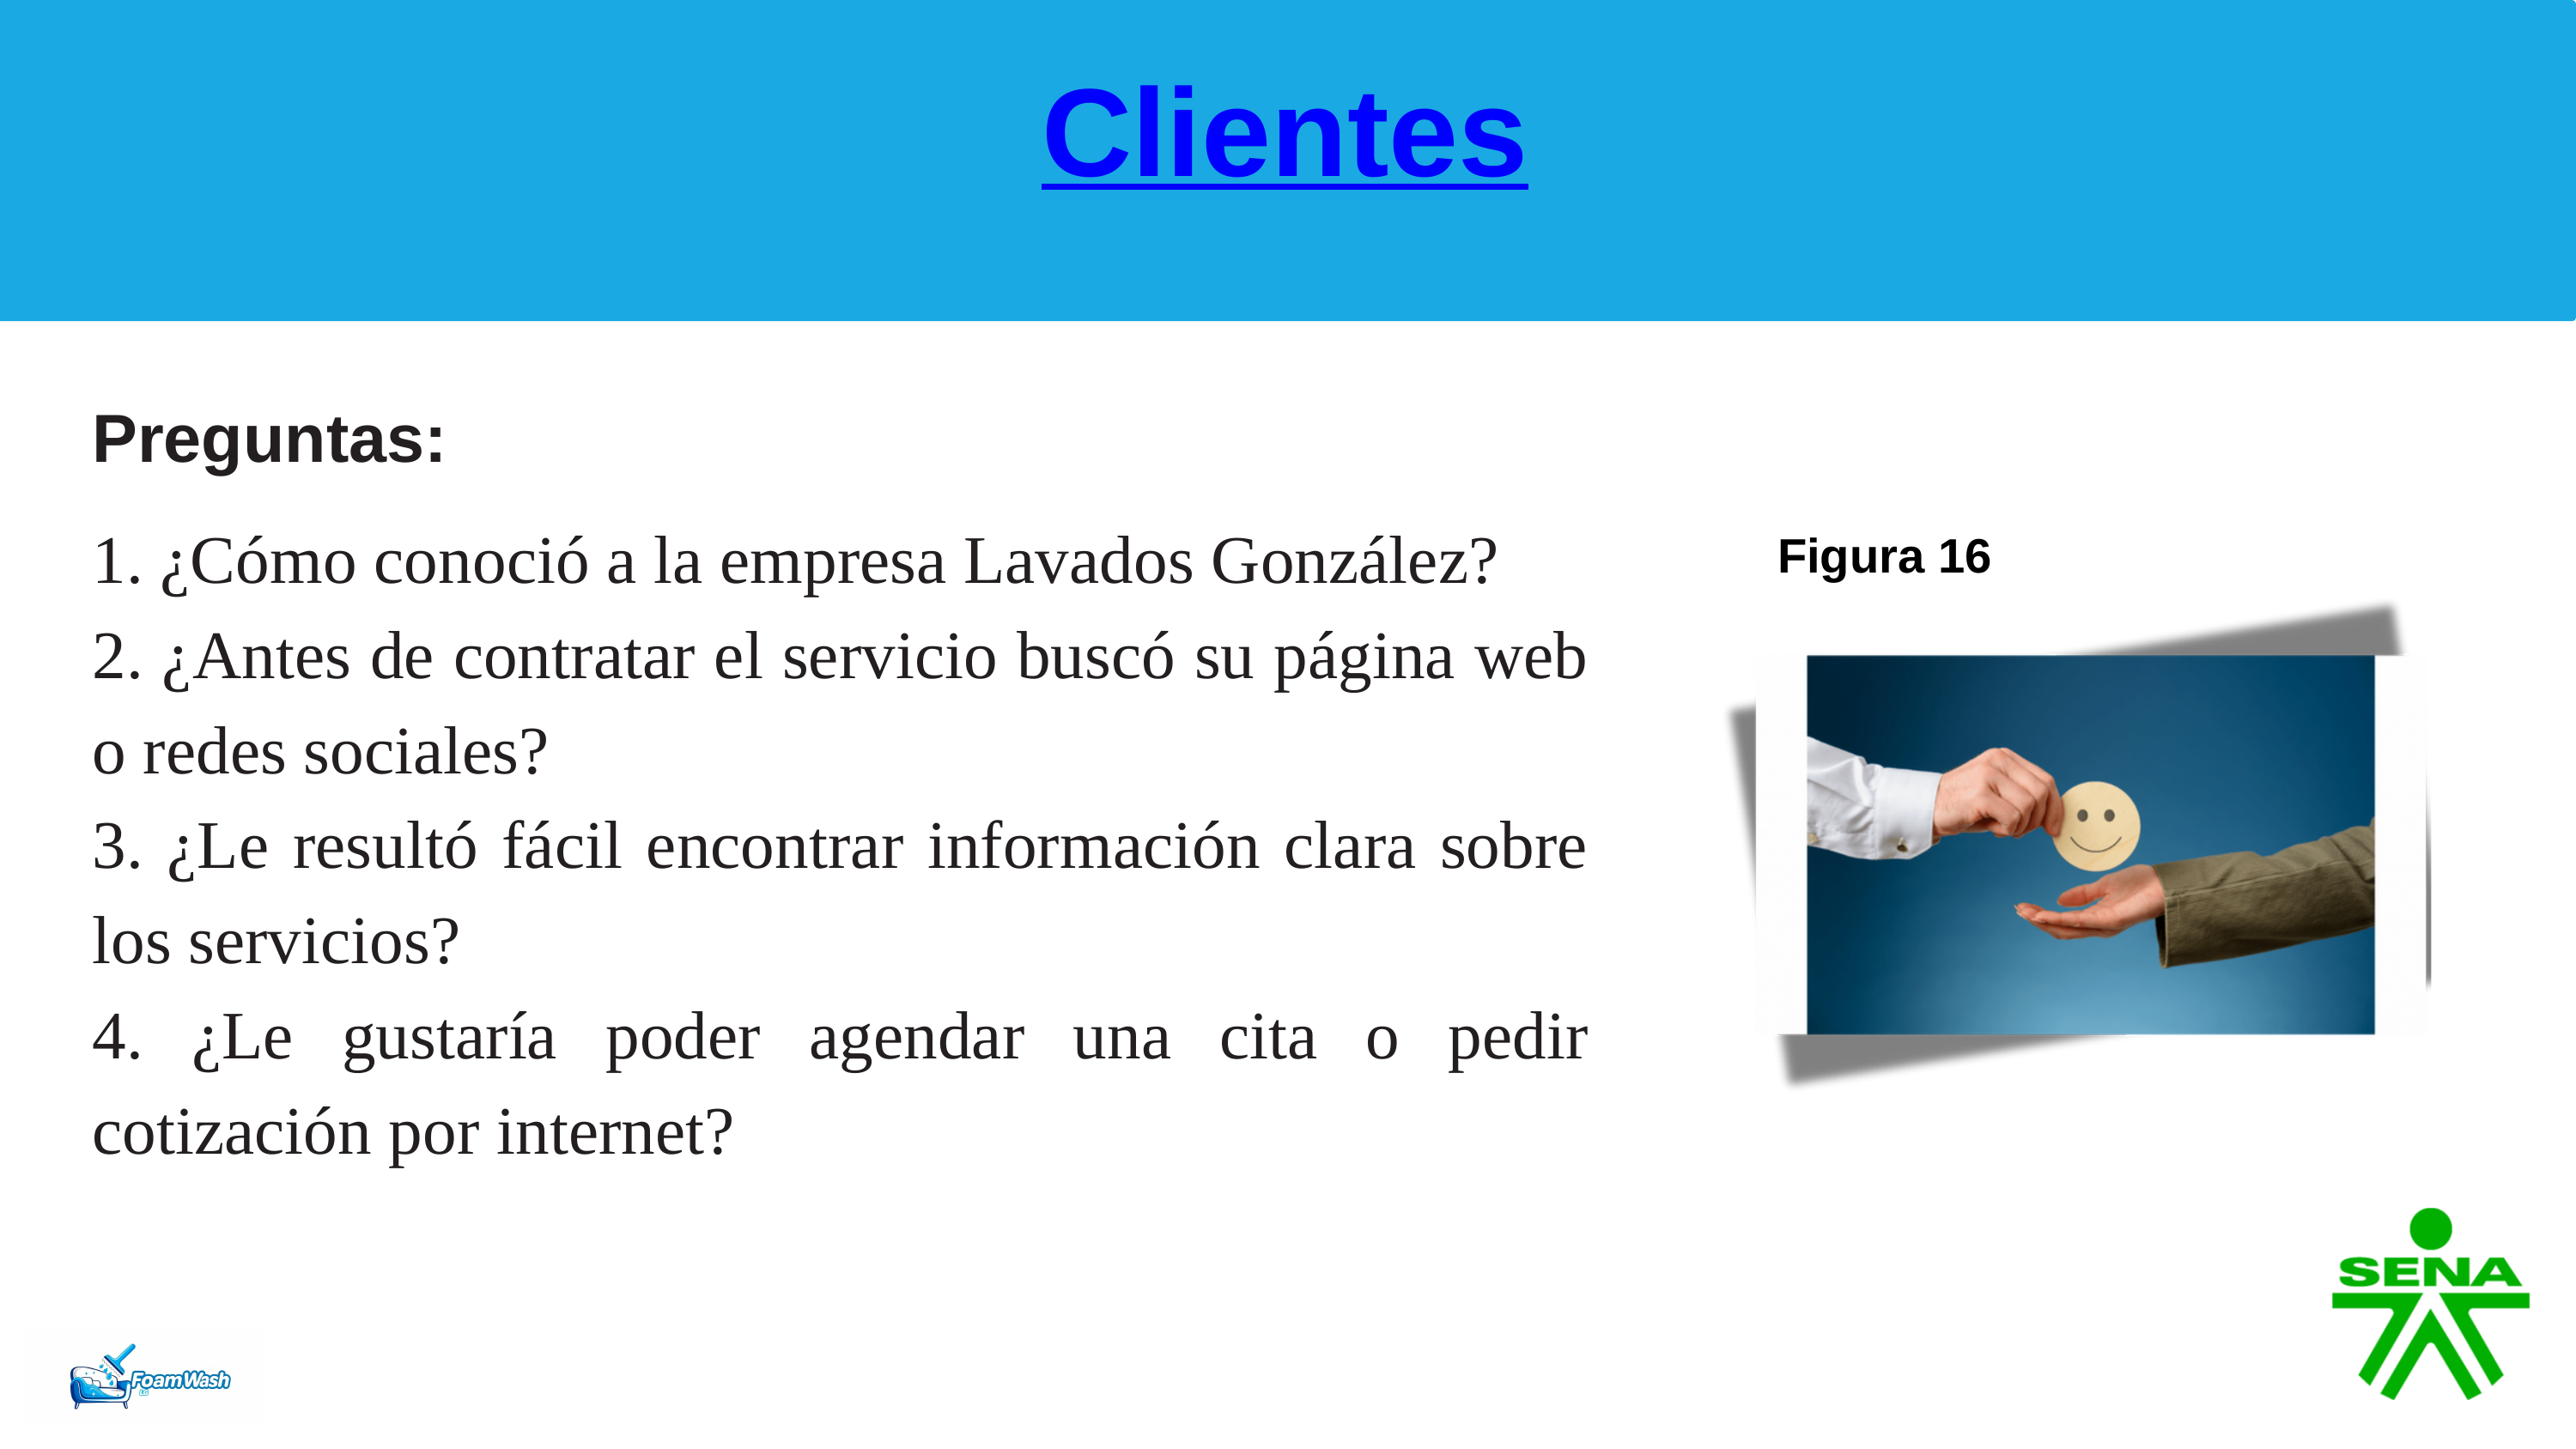

Clientes
Preguntas:
1. ¿Cómo conoció a la empresa Lavados González?
2. ¿Antes de contratar el servicio buscó su página web o redes sociales?
3. ¿Le resultó fácil encontrar información clara sobre los servicios?
4. ¿Le gustaría poder agendar una cita o pedir cotización por internet?
Figura 16